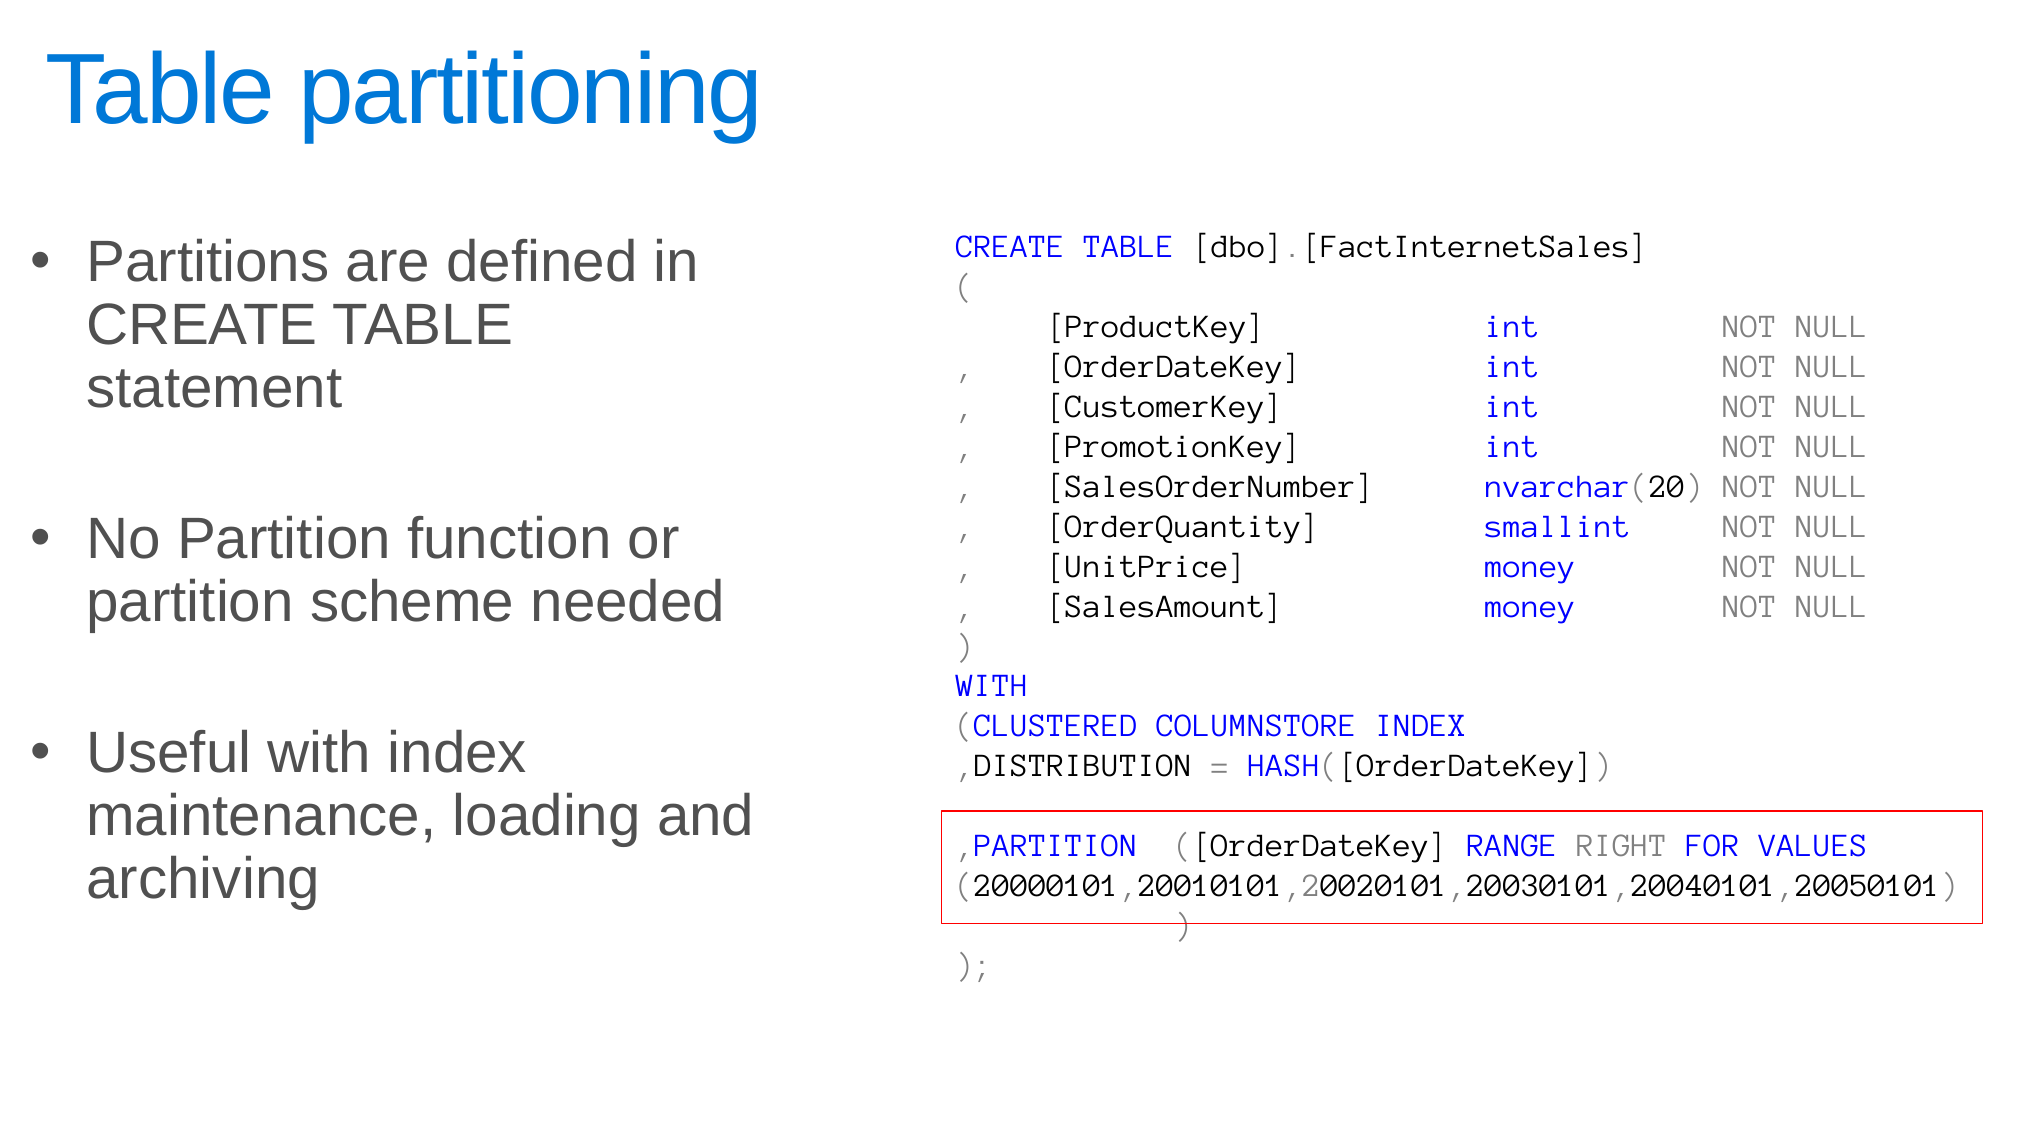

# Table partitioning
Partitions are defined in CREATE TABLE statement

No Partition function or partition scheme needed

Useful with index maintenance, loading and archiving

CREATE TABLE [dbo].[FactInternetSales]
(
     [ProductKey]            int          NOT NULL
,    [OrderDateKey]          int          NOT NULL
,    [CustomerKey]           int          NOT NULL
,    [PromotionKey]          int          NOT NULL
,    [SalesOrderNumber]      nvarchar(20) NOT NULL
,    [OrderQuantity]         smallint     NOT NULL
,    [UnitPrice]             money        NOT NULL
,    [SalesAmount]           money        NOT NULL
)
WITH
(CLUSTERED COLUMNSTORE INDEX
,DISTRIBUTION = HASH([OrderDateKey])

,PARTITION  ([OrderDateKey] RANGE RIGHT FOR VALUES
(20000101,20010101,20020101,20030101,20040101,20050101)
            )
);